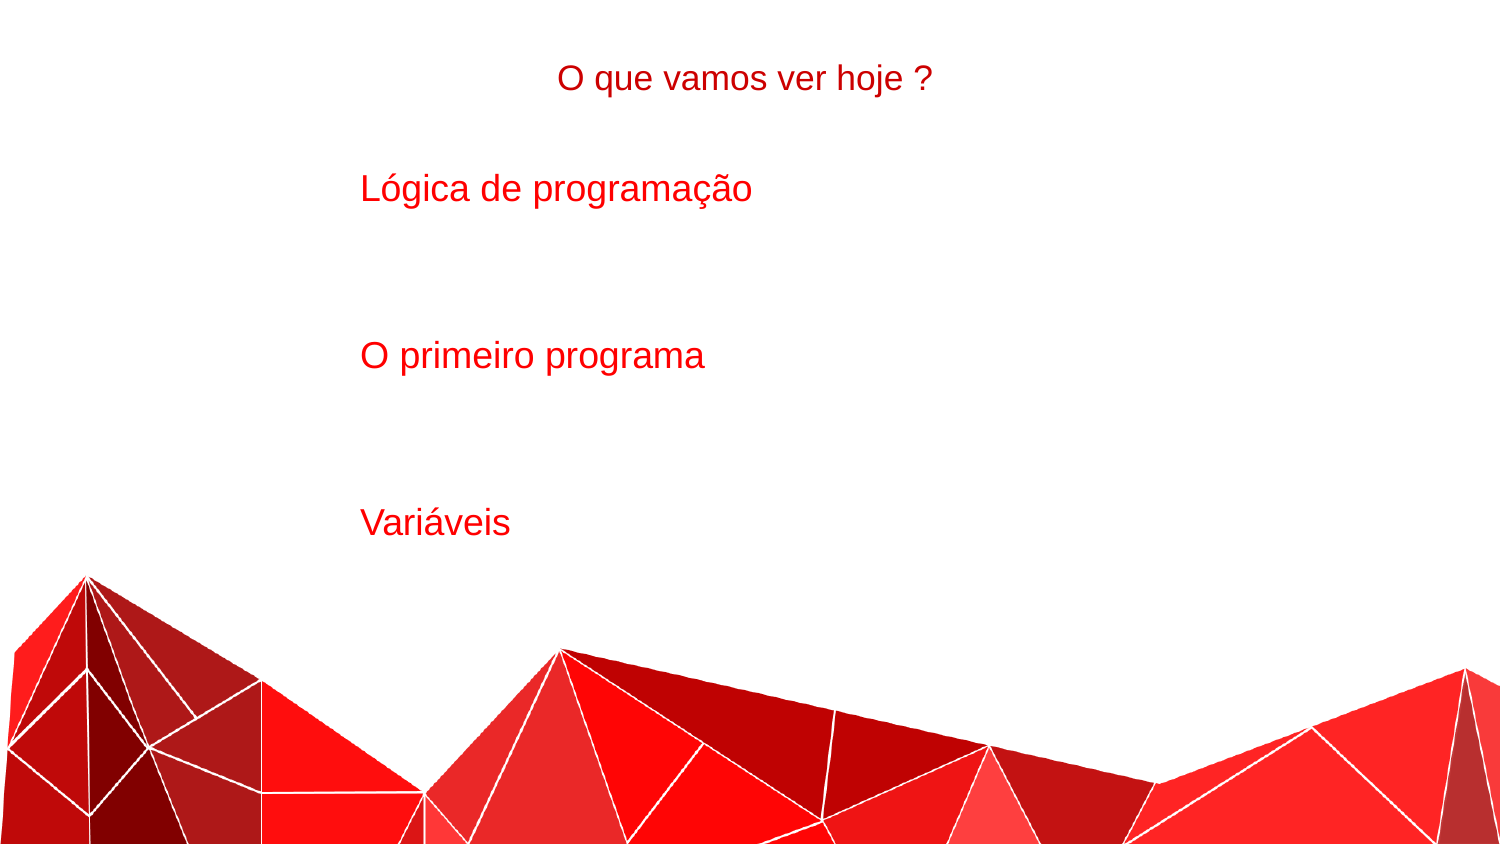

O que vamos ver hoje ?
Lógica de programação
O primeiro programa
Variáveis